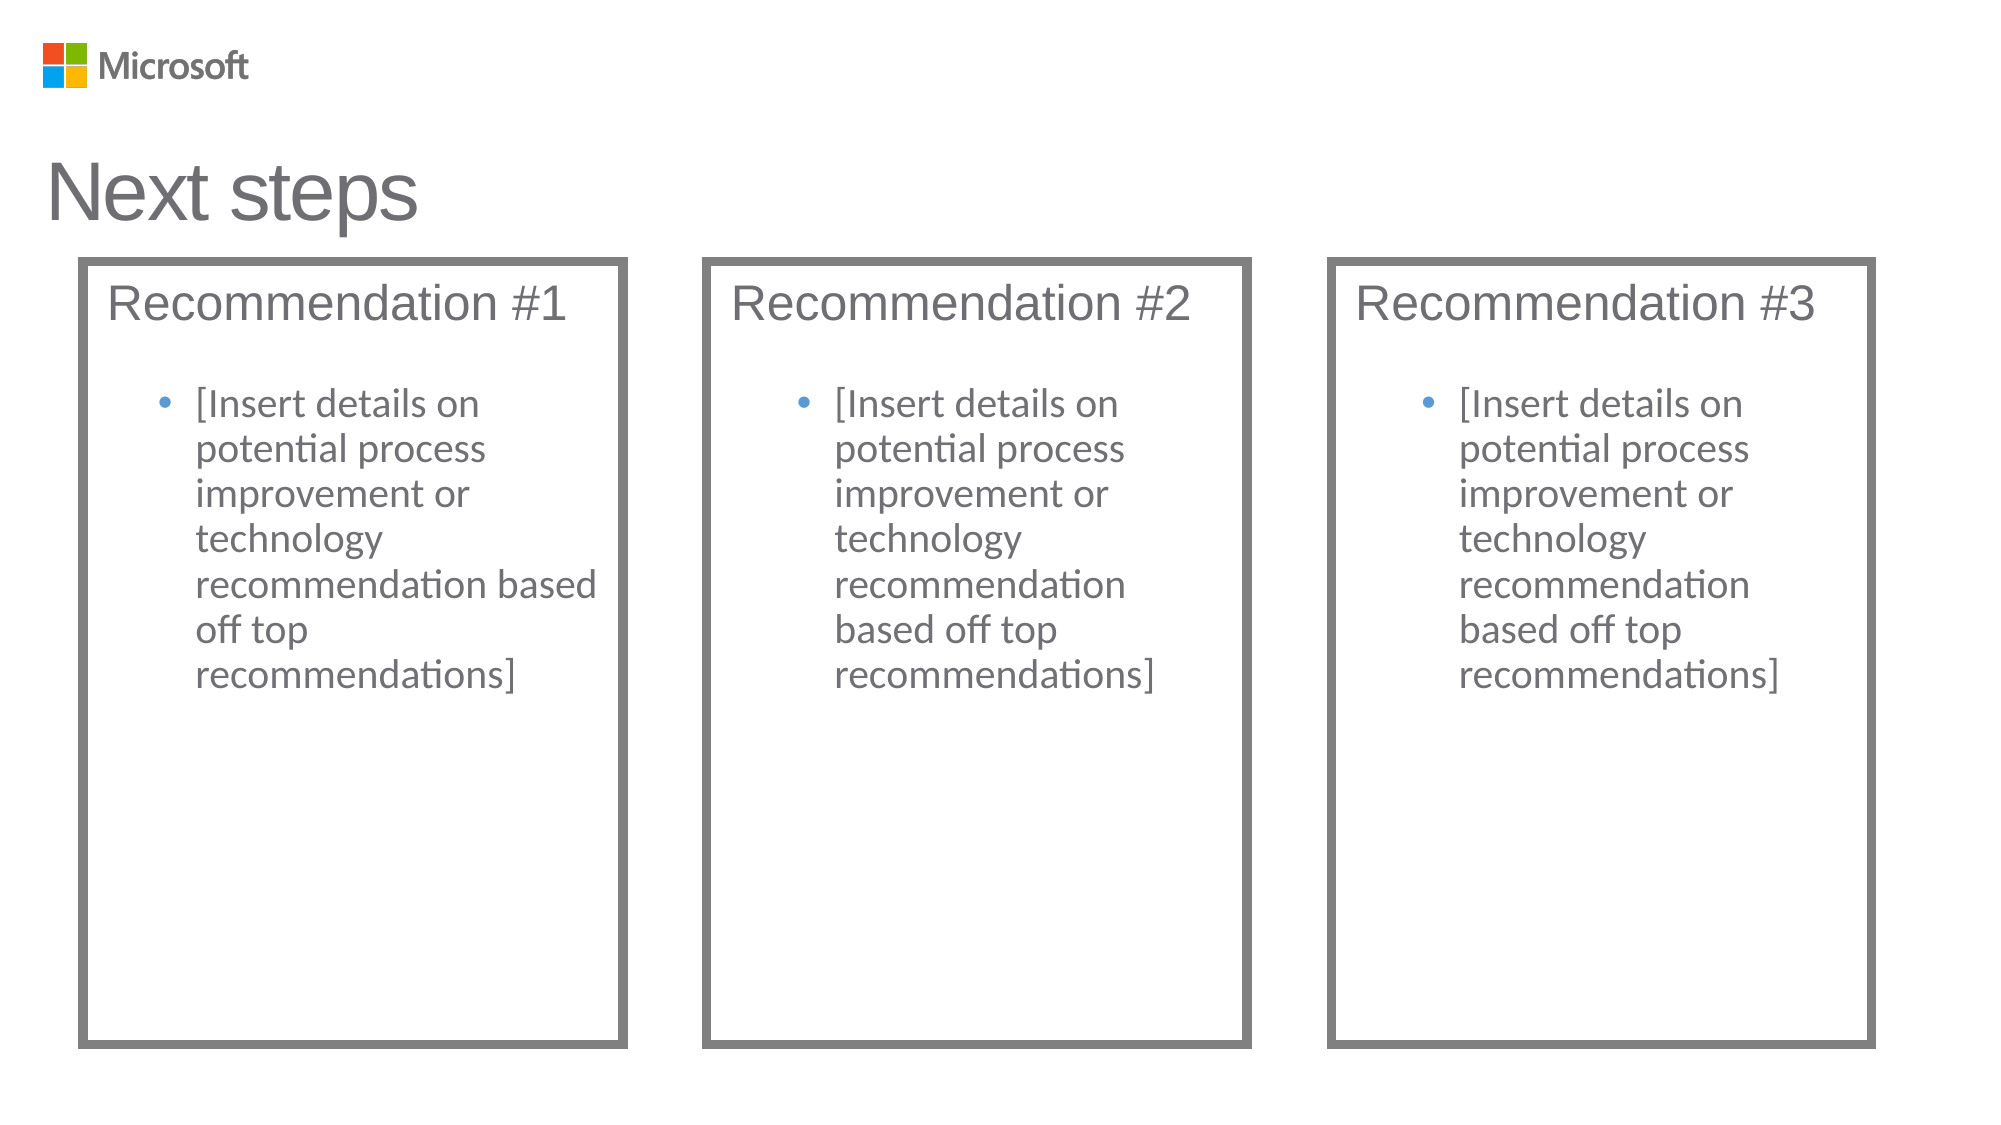

# Next steps

Recommendation #1
Recommendation #2
Recommendation #3
[Insert details on potential process improvement or technology recommendation based off top recommendations]

[Insert details on potential process improvement or technology recommendation based off top recommendations]

[Insert details on potential process improvement or technology recommendation based off top recommendations]